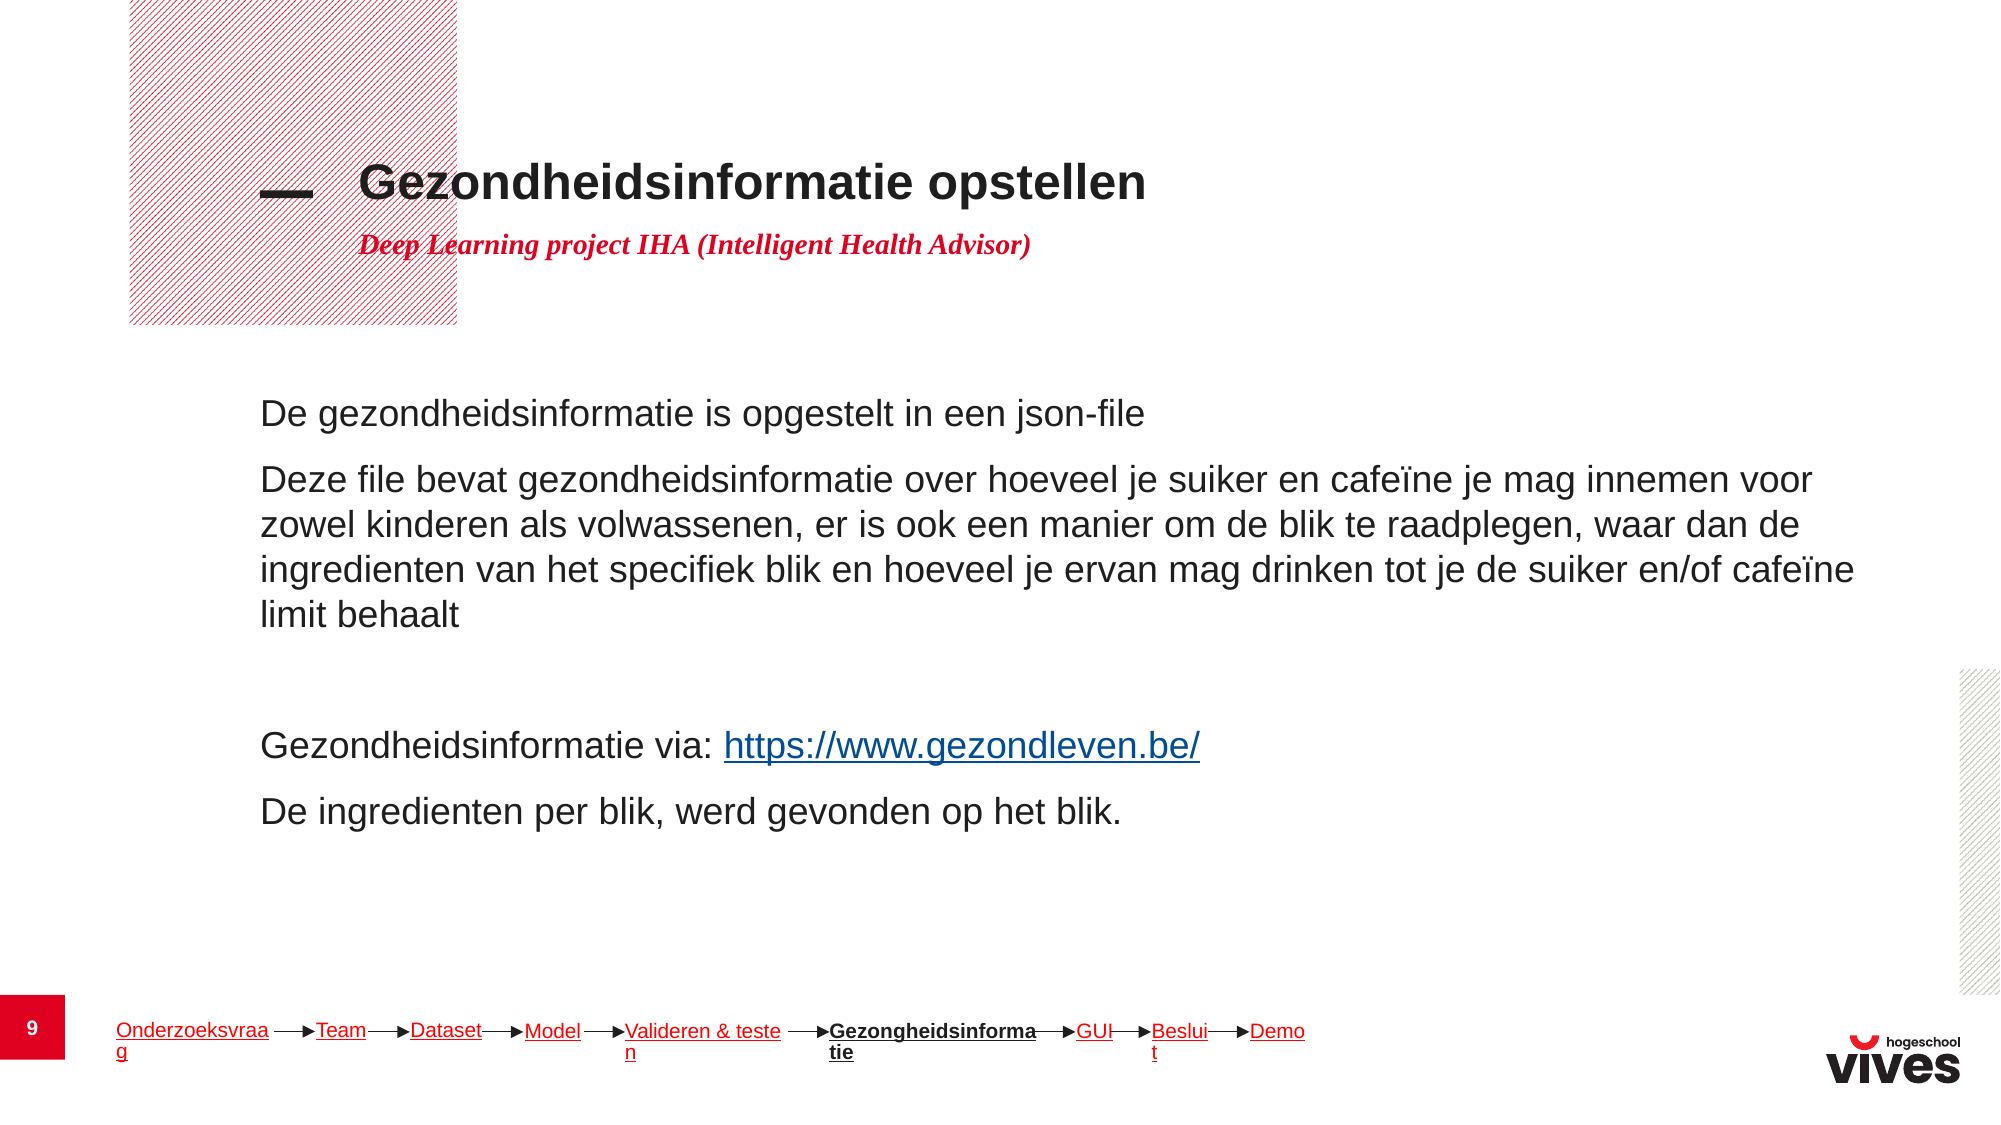

# Gezondheidsinformatie opstellen
Deep Learning project IHA (Intelligent Health Advisor)
De gezondheidsinformatie is opgestelt in een json-file
Deze file bevat gezondheidsinformatie over hoeveel je suiker en cafeïne je mag innemen voor zowel kinderen als volwassenen, er is ook een manier om de blik te raadplegen, waar dan de ingredienten van het specifiek blik en hoeveel je ervan mag drinken tot je de suiker en/of cafeïne limit behaalt

Gezondheidsinformatie via: https://www.gezondleven.be/
De ingredienten per blik, werd gevonden op het blik.

Dataset
Team
Onderzoeksvraag
Valideren & testen
Gezongheidsinformatie
GUI
Demo
Besluit
Model